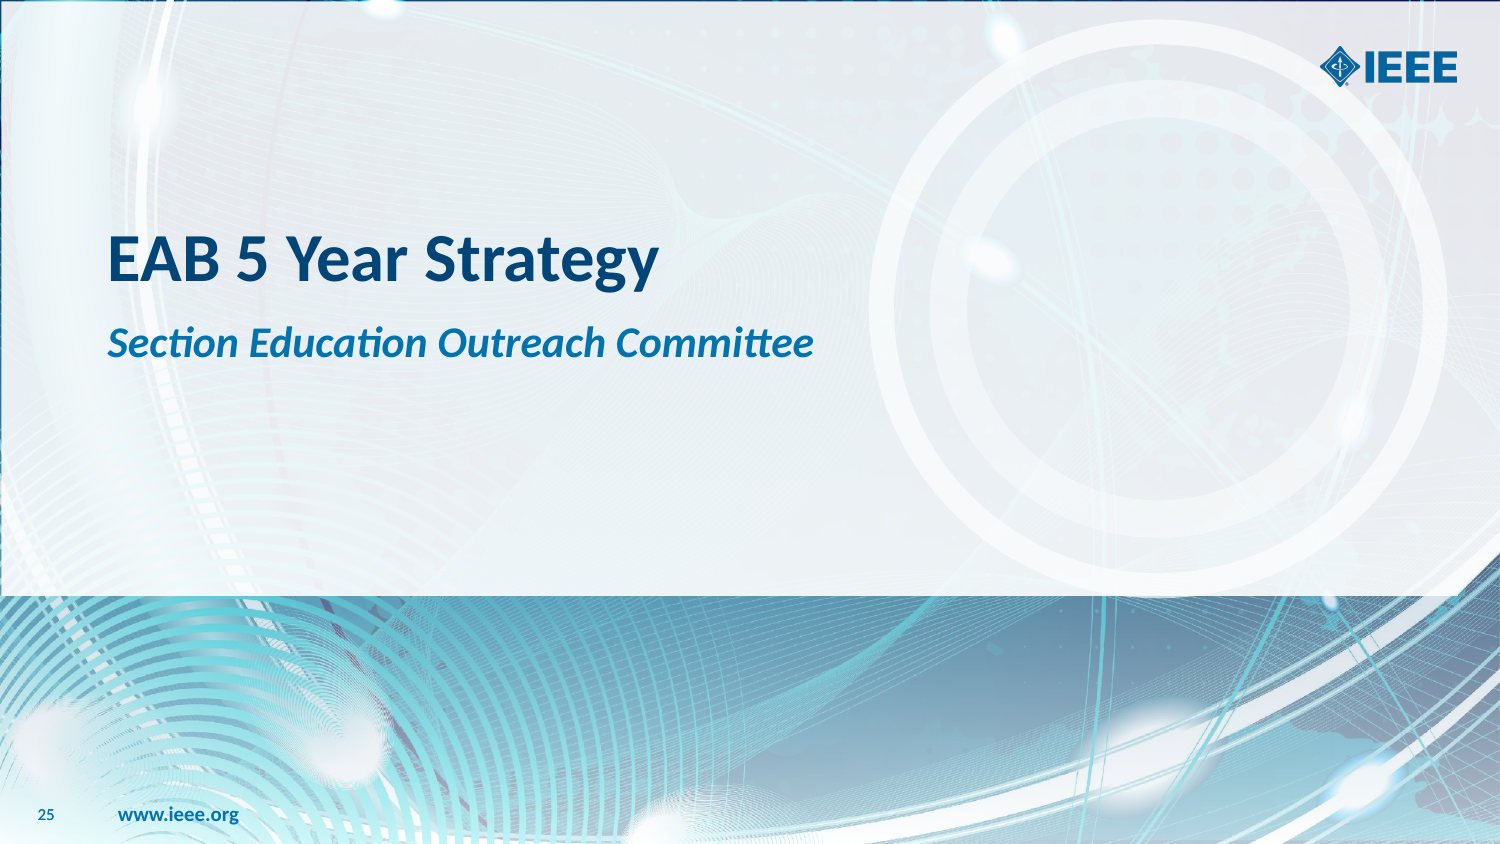

# EAB 5 Year Strategy
Section Education Outreach Committee
25